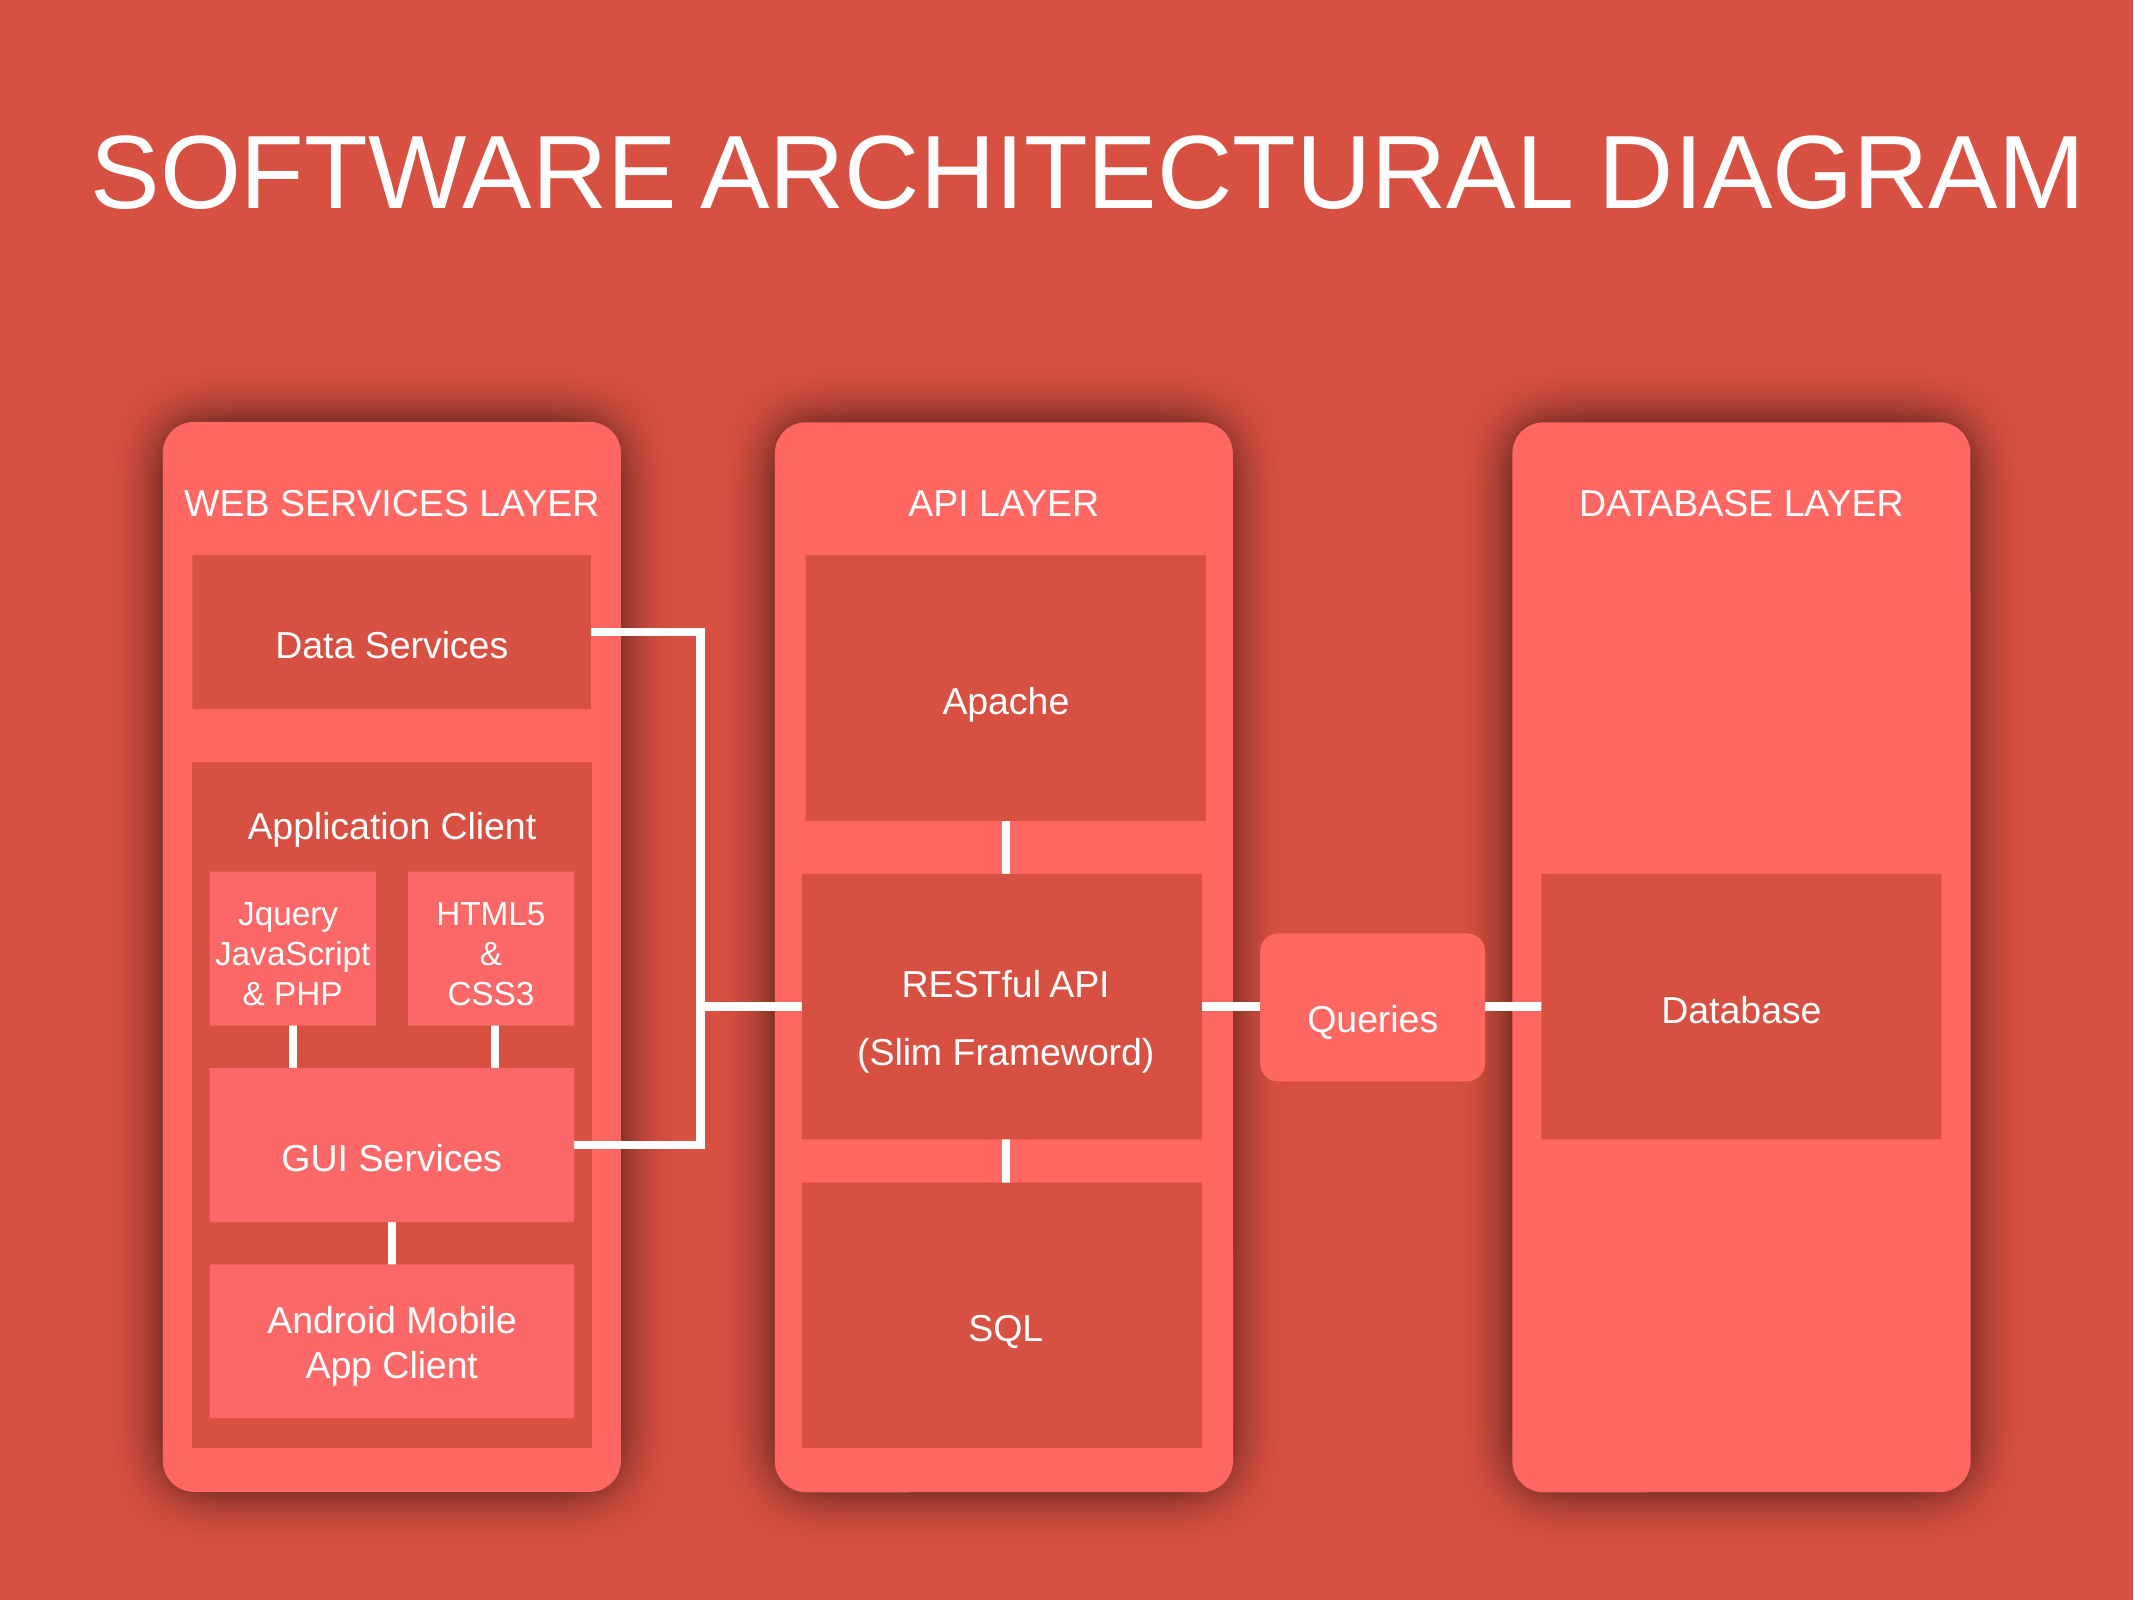

SOFTWARE ARCHITECTURAL DIAGRAM

DATABASE LAYER
WEB SERVICES LAYER
API LAYER

Data Services

Apache

Application Client

Jquery
JavaScript
& PHP
HTML5
&
CSS3

RESTful API
(Slim Frameword)
Database
Queries

GUI Services

SQL
Android Mobile
App Client